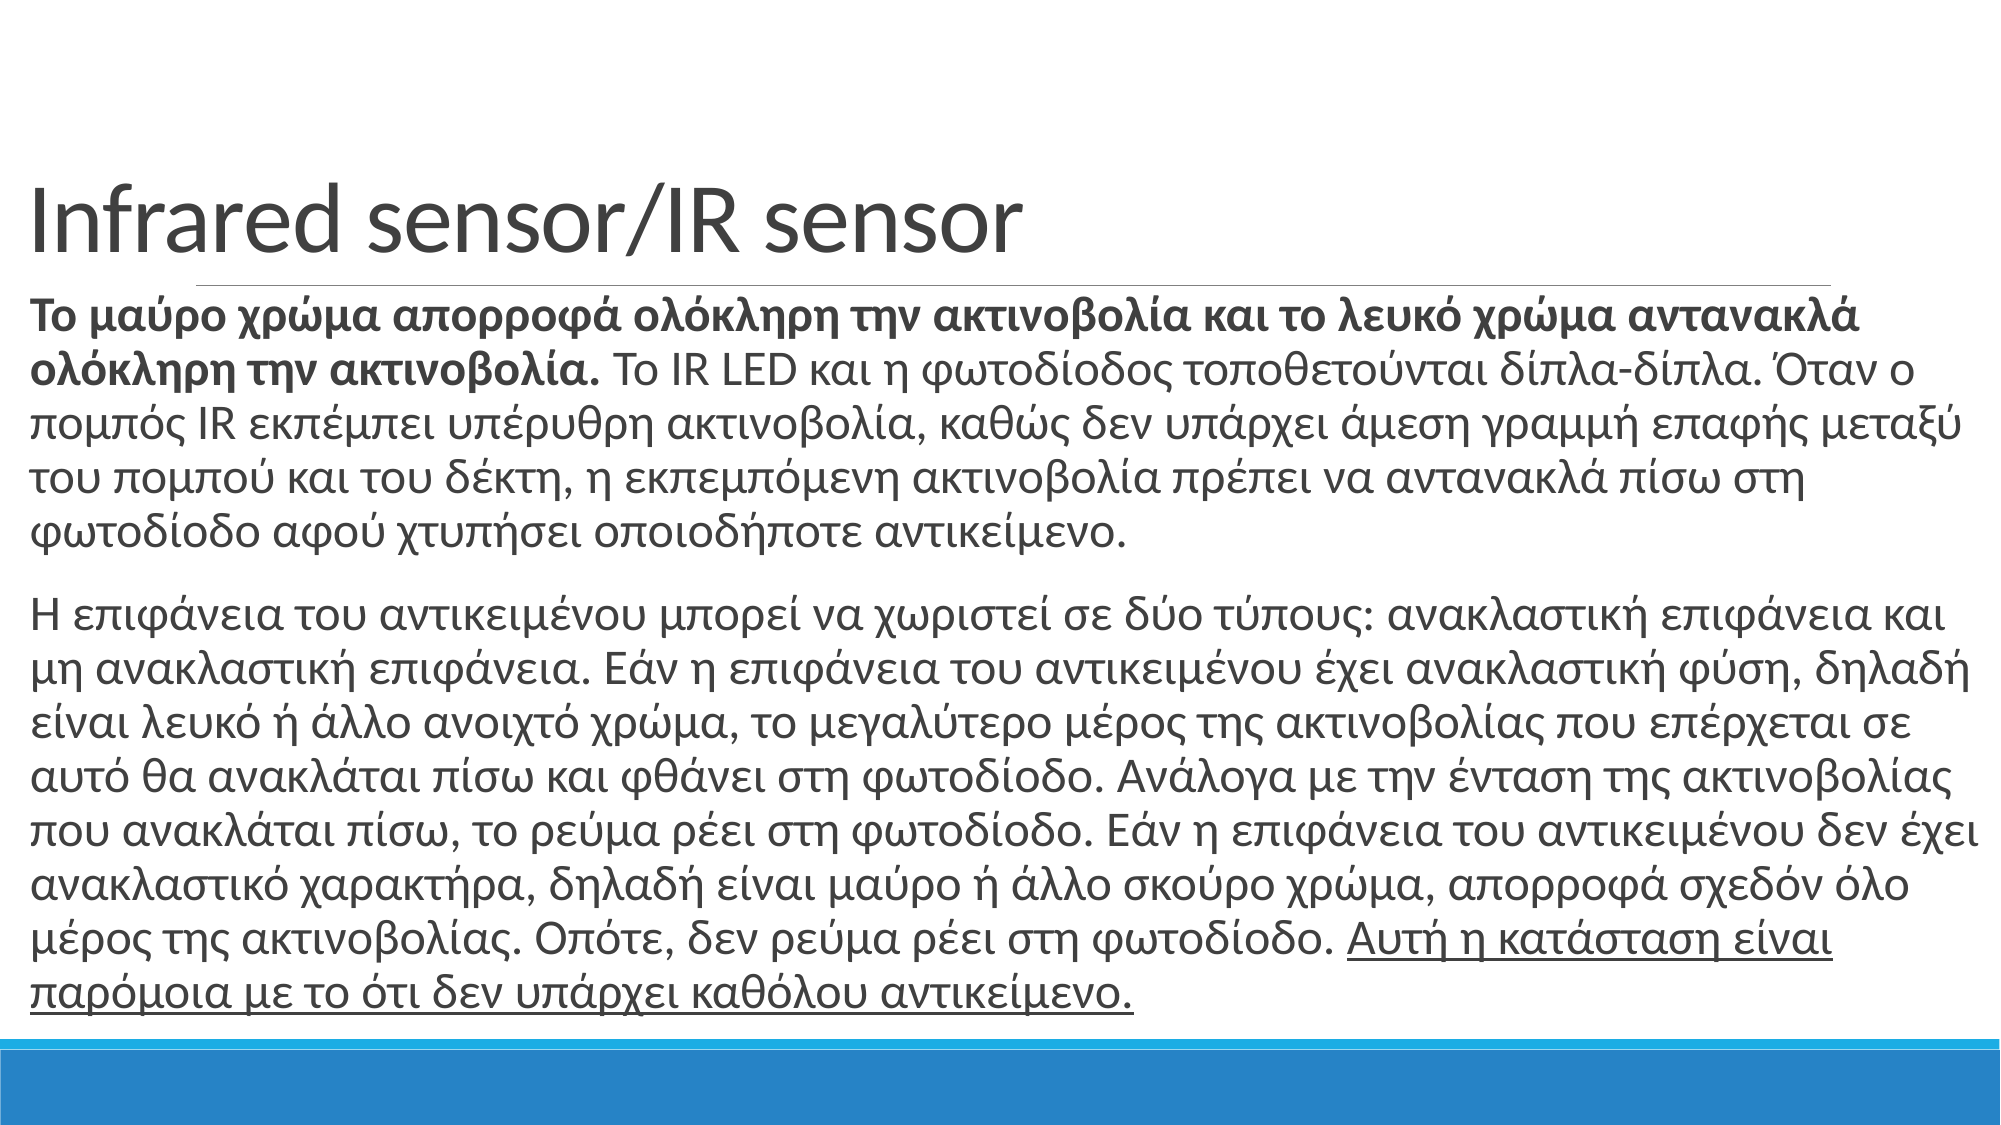

# Infrared sensor/IR sensor
Το μαύρο χρώμα απορροφά ολόκληρη την ακτινοβολία και το λευκό χρώμα αντανακλά ολόκληρη την ακτινοβολία. Το IR LED και η φωτοδίοδος τοποθετούνται δίπλα-δίπλα. Όταν ο πομπός IR εκπέμπει υπέρυθρη ακτινοβολία, καθώς δεν υπάρχει άμεση γραμμή επαφής μεταξύ του πομπού και του δέκτη, η εκπεμπόμενη ακτινοβολία πρέπει να αντανακλά πίσω στη φωτοδίοδο αφού χτυπήσει οποιοδήποτε αντικείμενο.
Η επιφάνεια του αντικειμένου μπορεί να χωριστεί σε δύο τύπους: ανακλαστική επιφάνεια και μη ανακλαστική επιφάνεια. Εάν η επιφάνεια του αντικειμένου έχει ανακλαστική φύση, δηλαδή είναι λευκό ή άλλο ανοιχτό χρώμα, το μεγαλύτερο μέρος της ακτινοβολίας που επέρχεται σε αυτό θα ανακλάται πίσω και φθάνει στη φωτοδίοδο. Ανάλογα με την ένταση της ακτινοβολίας που ανακλάται πίσω, το ρεύμα ρέει στη φωτοδίοδο. Εάν η επιφάνεια του αντικειμένου δεν έχει ανακλαστικό χαρακτήρα, δηλαδή είναι μαύρο ή άλλο σκούρο χρώμα, απορροφά σχεδόν όλο μέρος της ακτινοβολίας. Οπότε, δεν ρεύμα ρέει στη φωτοδίοδο. Αυτή η κατάσταση είναι παρόμοια με το ότι δεν υπάρχει καθόλου αντικείμενο.